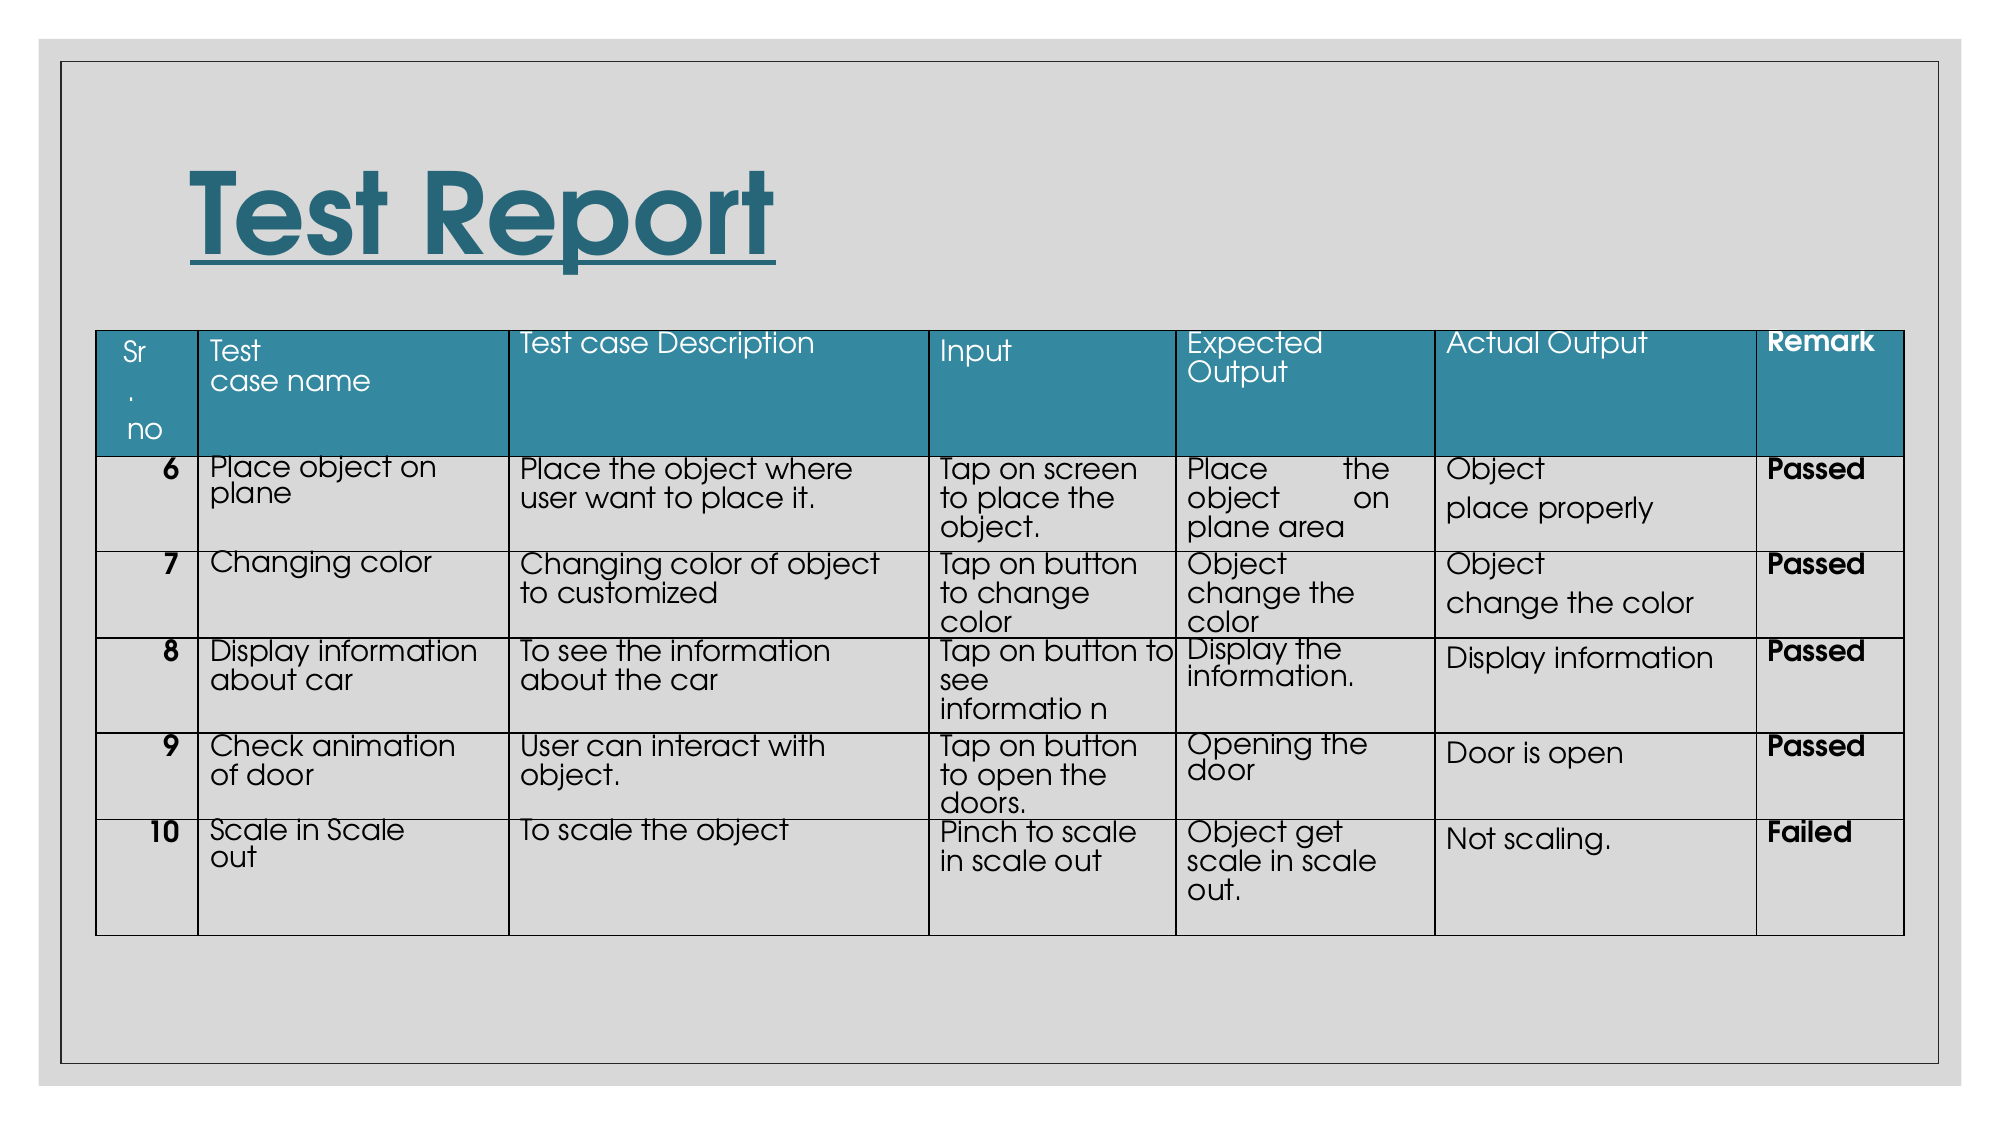

# Test Report
| Sr . no | Test case name | Test case Description | Input | Expected Output | Actual Output | Remark |
| --- | --- | --- | --- | --- | --- | --- |
| 6 | Place object on plane | Place the object where user want to place it. | Tap on screen to place the object. | Place the object on plane area | Object place properly | Passed |
| 7 | Changing color | Changing color of object to customized | Tap on button to change color | Object change the color | Object change the color | Passed |
| 8 | Display information about car | To see the information about the car | Tap on button to see informatio n | Display the information. | Display information | Passed |
| 9 | Check animation of door | User can interact with object. | Tap on button to open the doors. | Opening the door | Door is open | Passed |
| 10 | Scale in Scale out | To scale the object | Pinch to scale in scale out | Object get scale in scale out. | Not scaling. | Failed |